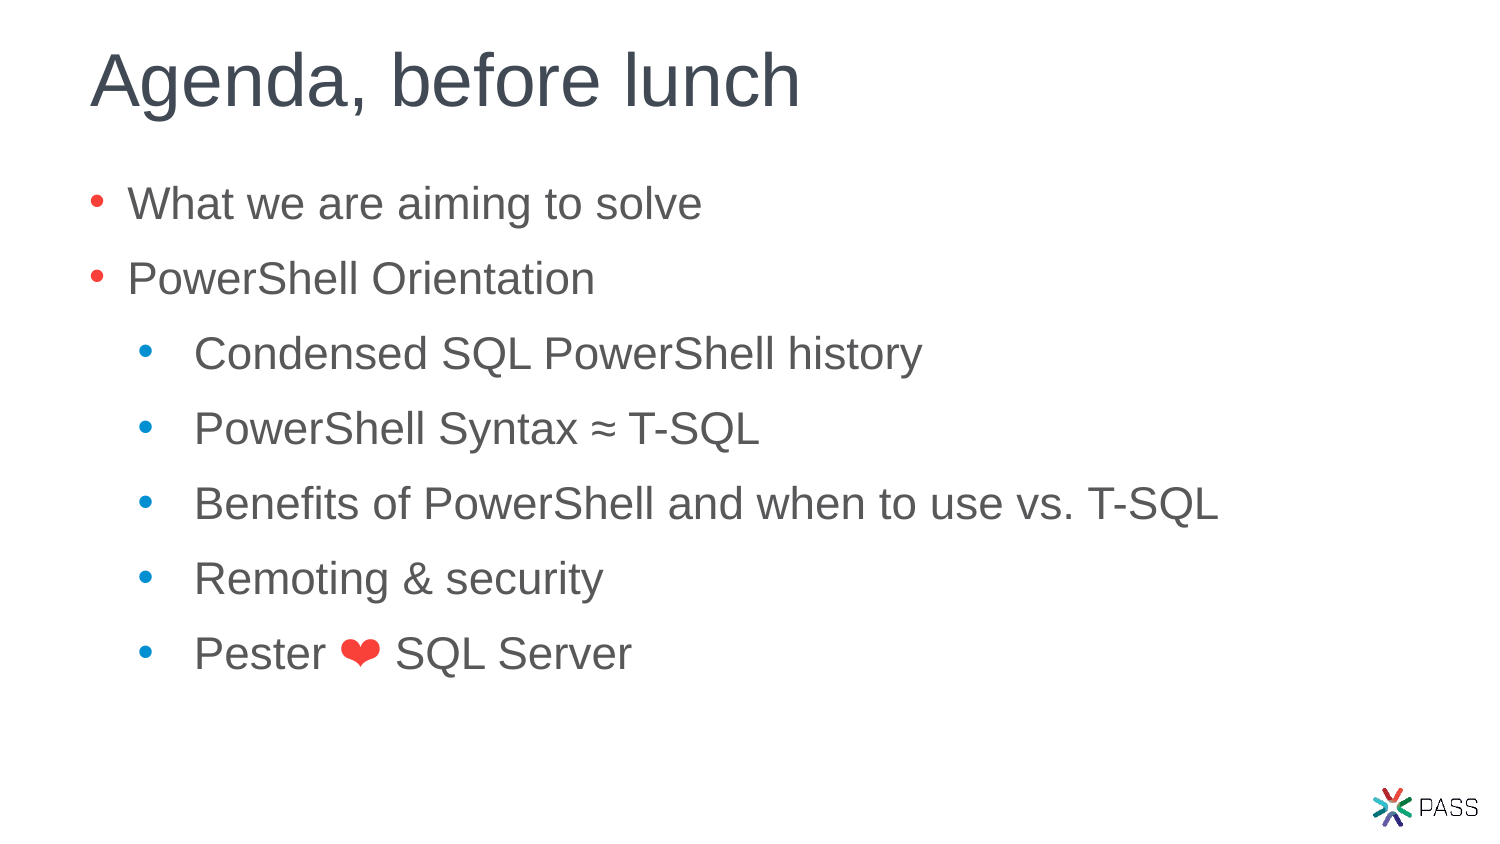

# Agenda, before lunch
What we are aiming to solve
PowerShell Orientation
Condensed SQL PowerShell history
PowerShell Syntax ≈ T-SQL
Benefits of PowerShell and when to use vs. T-SQL
Remoting & security
Pester ❤️ SQL Server